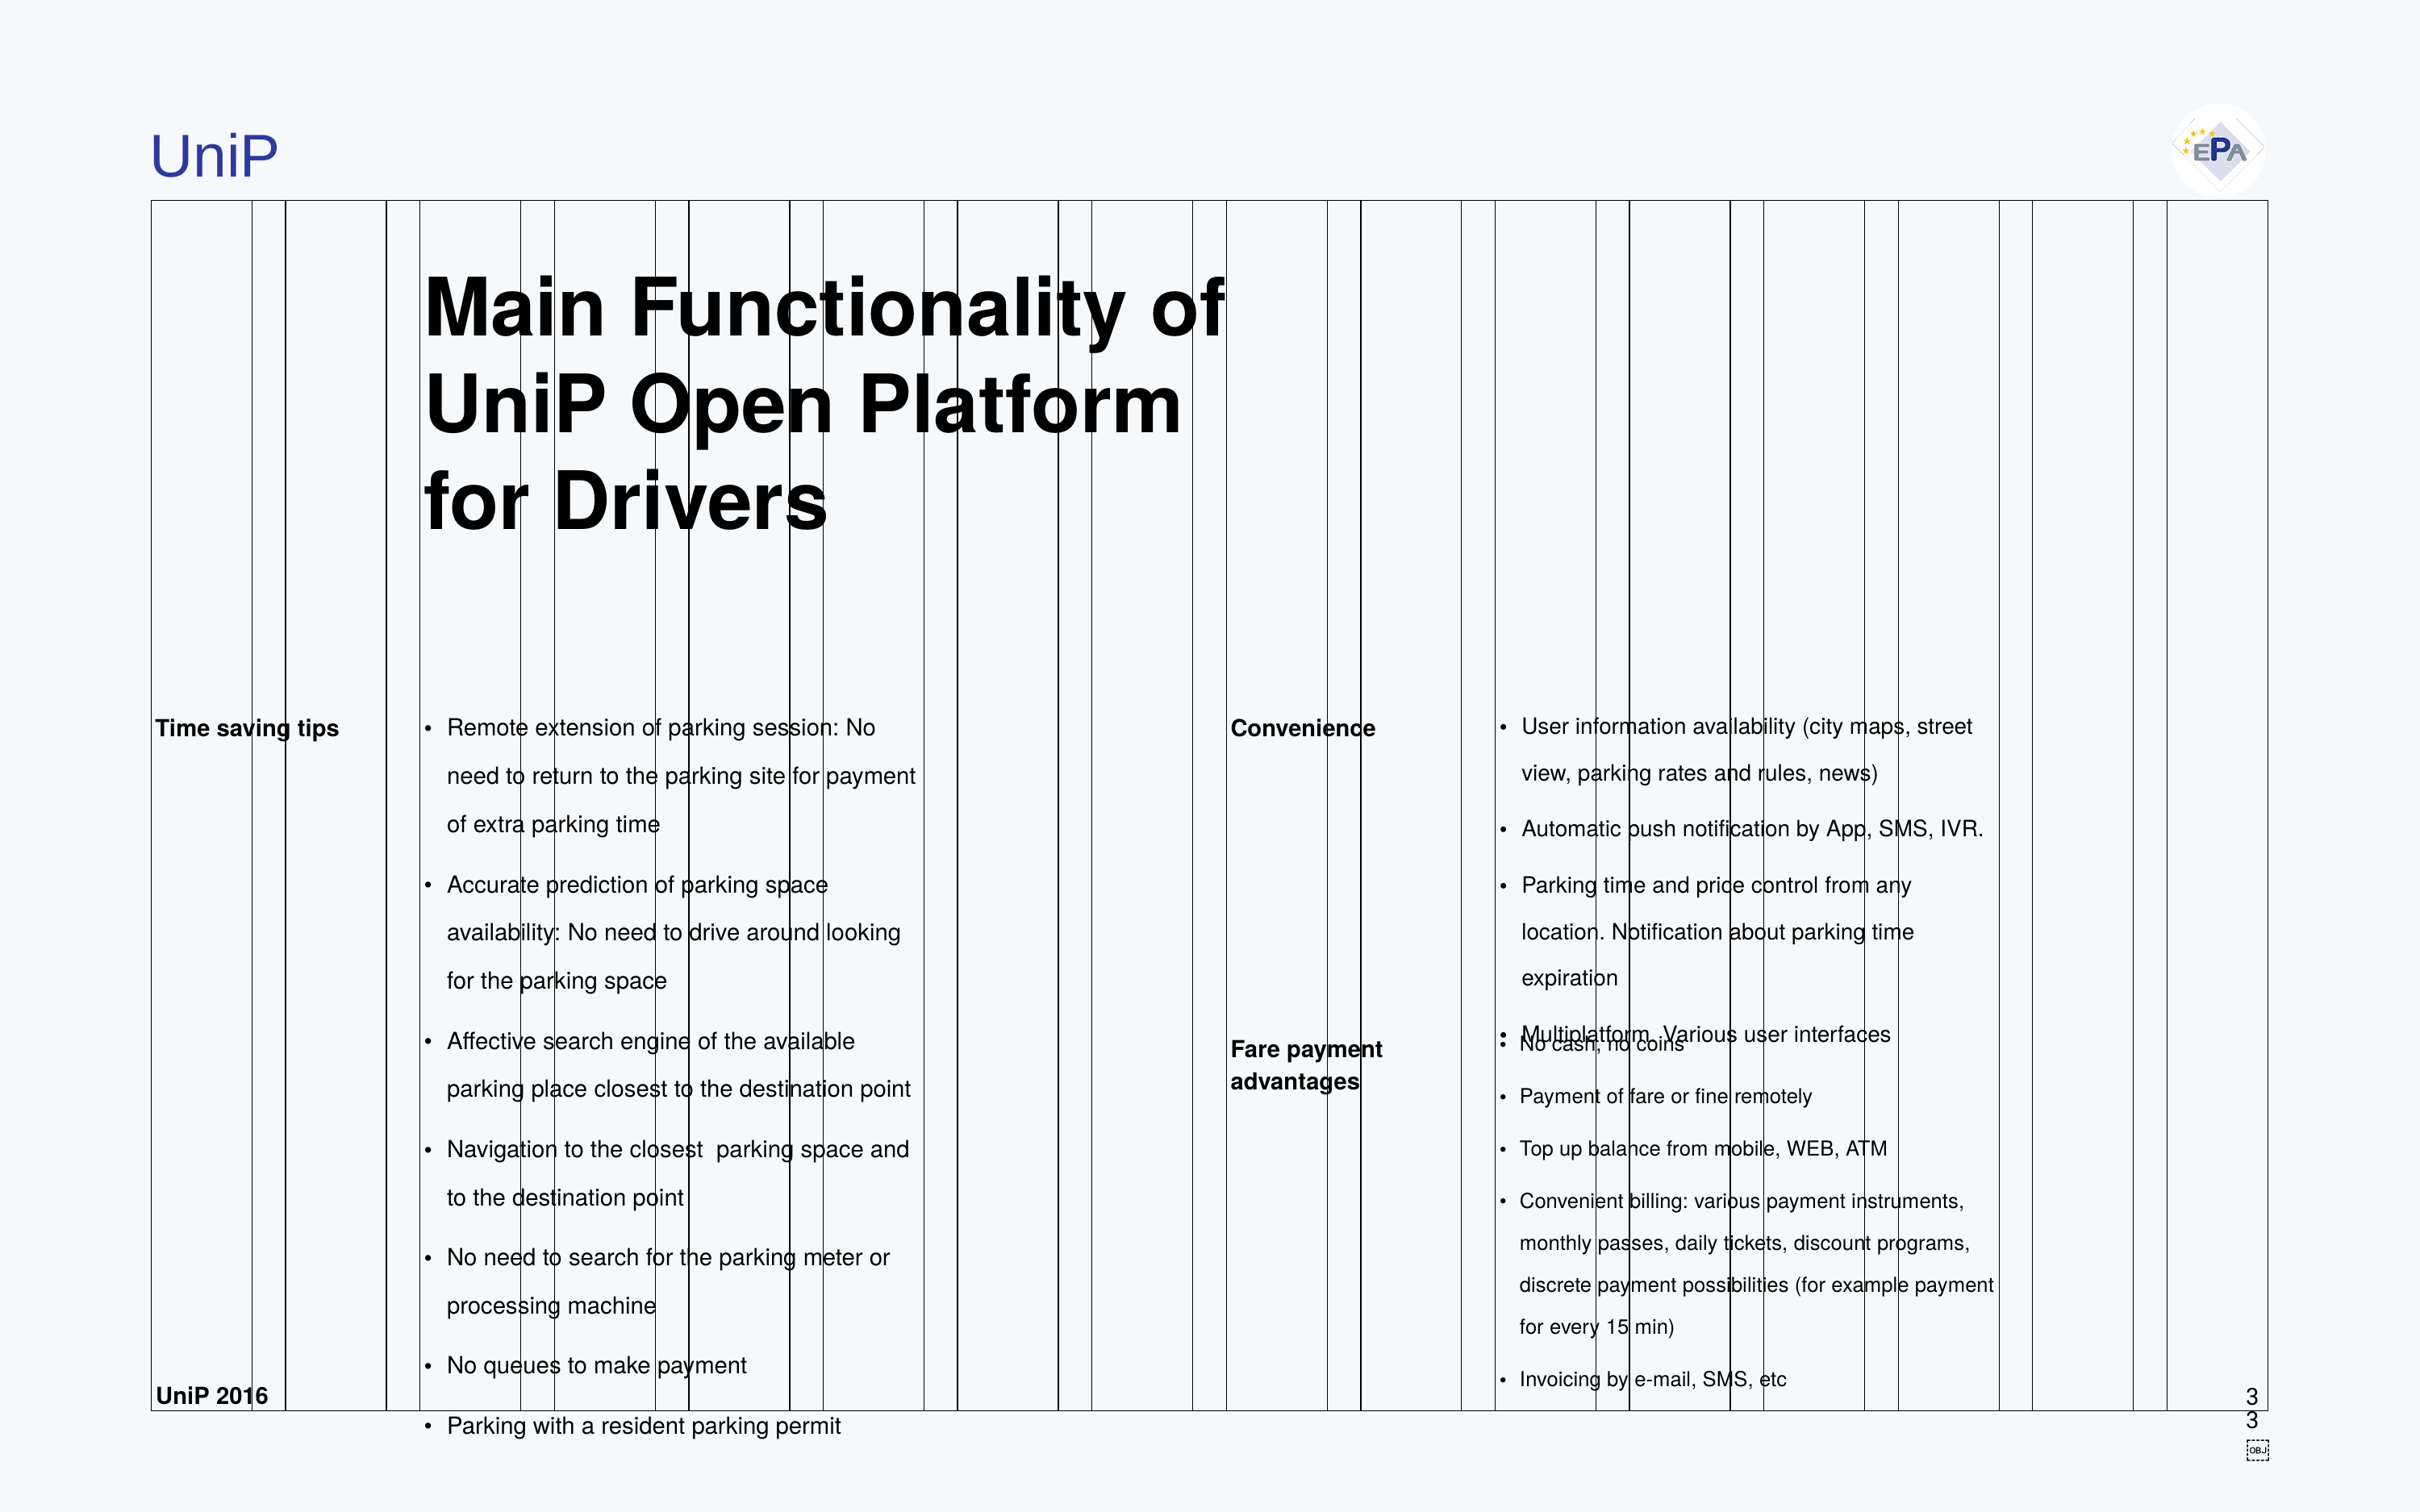

Main Functionality of UniP Open Platform
for Drivers
Remote extension of parking session: No need to return to the parking site for payment of extra parking time
Accurate prediction of parking space availability: No need to drive around looking for the parking space
Affective search engine of the available parking place closest to the destination point
Navigation to the closest  parking space and to the destination point
No need to search for the parking meter or processing machine
No queues to make payment
Parking with a resident parking permit
User information availability (city maps, street view, parking rates and rules, news)
Automatic push notification by App, SMS, IVR.
Parking time and price control from any location. Notification about parking time expiration
Multiplatform. Various user interfaces
Time saving tips
Convenience
No cash, no coins
Payment of fare or fine remotely
Top up balance from mobile, WEB, ATM
Convenient billing: various payment instruments, monthly passes, daily tickets, discount programs, discrete payment possibilities (for example payment for every 15 min)
Invoicing by e-mail, SMS, etc
Fare payment
advantages